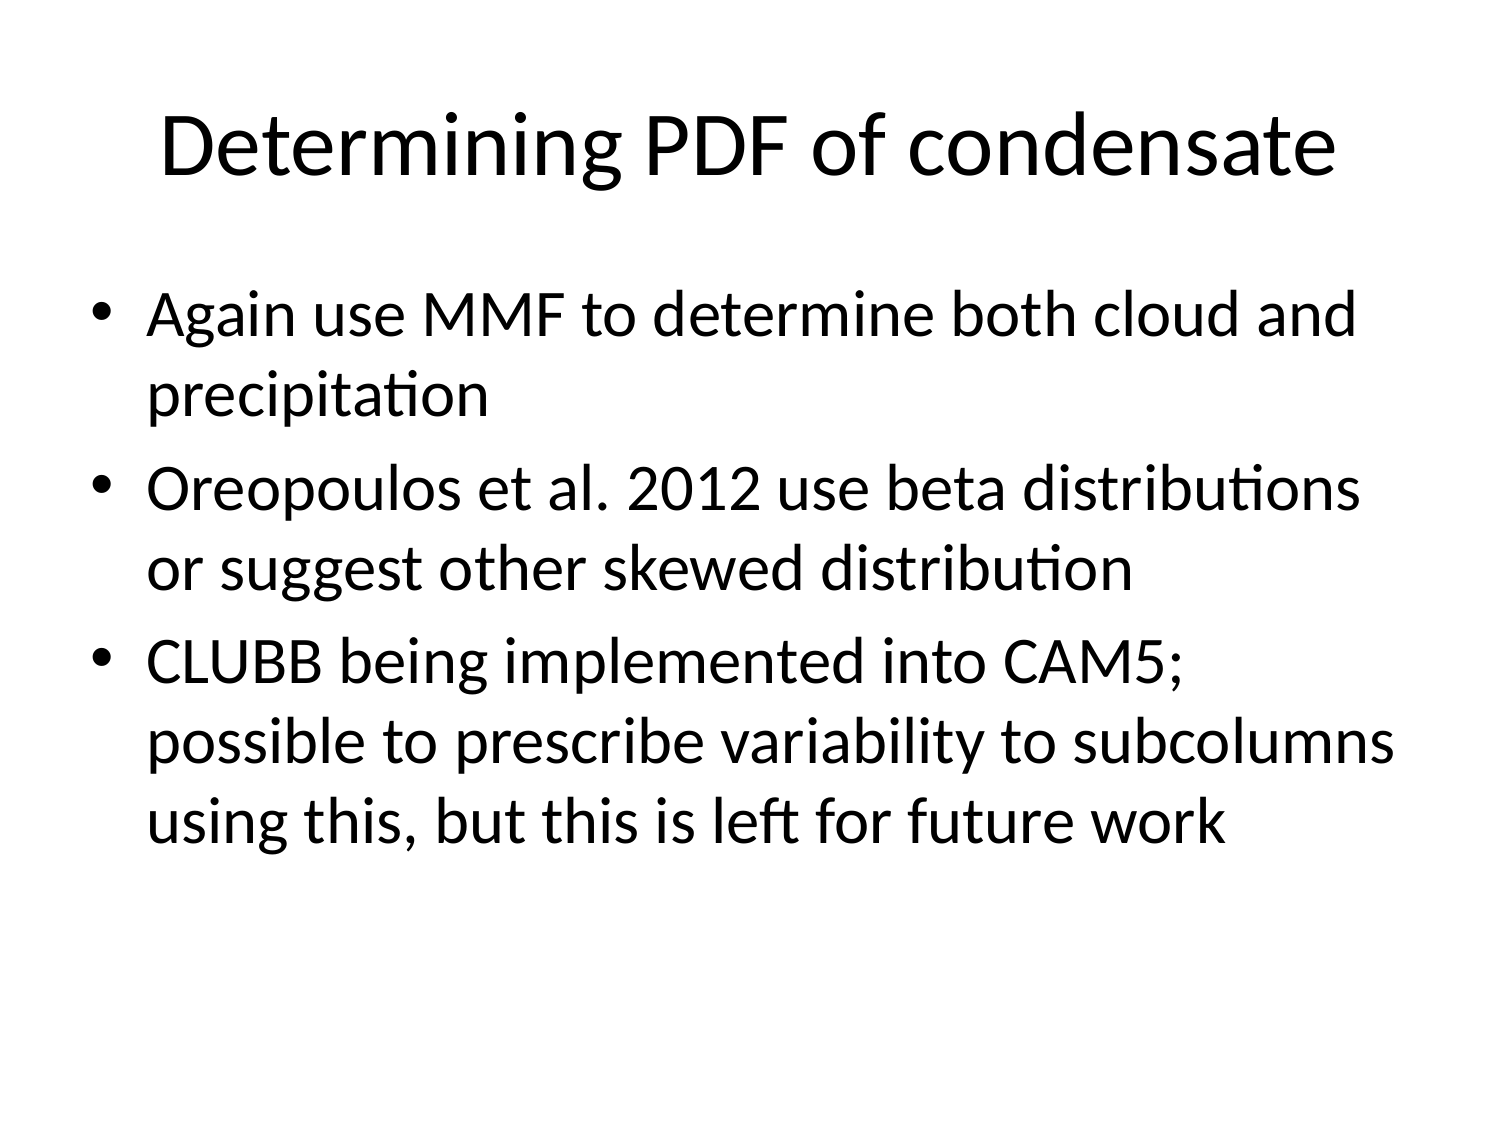

# Determining PDF of condensate
Again use MMF to determine both cloud and precipitation
Oreopoulos et al. 2012 use beta distributions or suggest other skewed distribution
CLUBB being implemented into CAM5; possible to prescribe variability to subcolumns using this, but this is left for future work